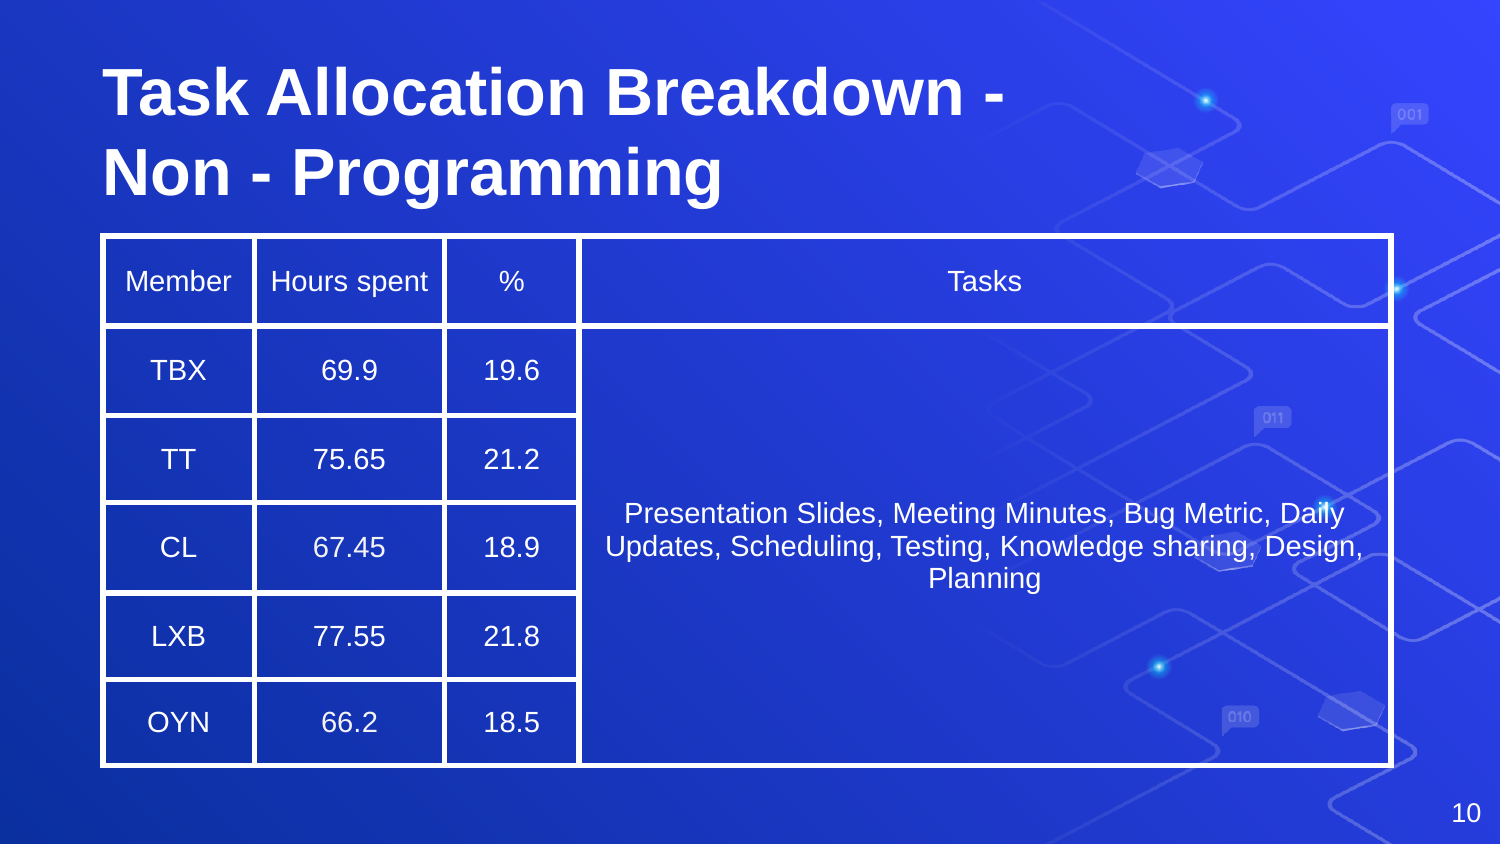

# Task Allocation Breakdown -
Non - Programming
| Member | Hours spent | % | Tasks |
| --- | --- | --- | --- |
| TBX | 69.9 | 19.6 | Presentation Slides, Meeting Minutes, Bug Metric, Daily Updates, Scheduling, Testing, Knowledge sharing, Design, Planning |
| TT | 75.65 | 21.2 |  |
| CL | 67.45 | 18.9 |  |
| LXB | 77.55 | 21.8 |  |
| OYN | 66.2 | 18.5 |  |
10